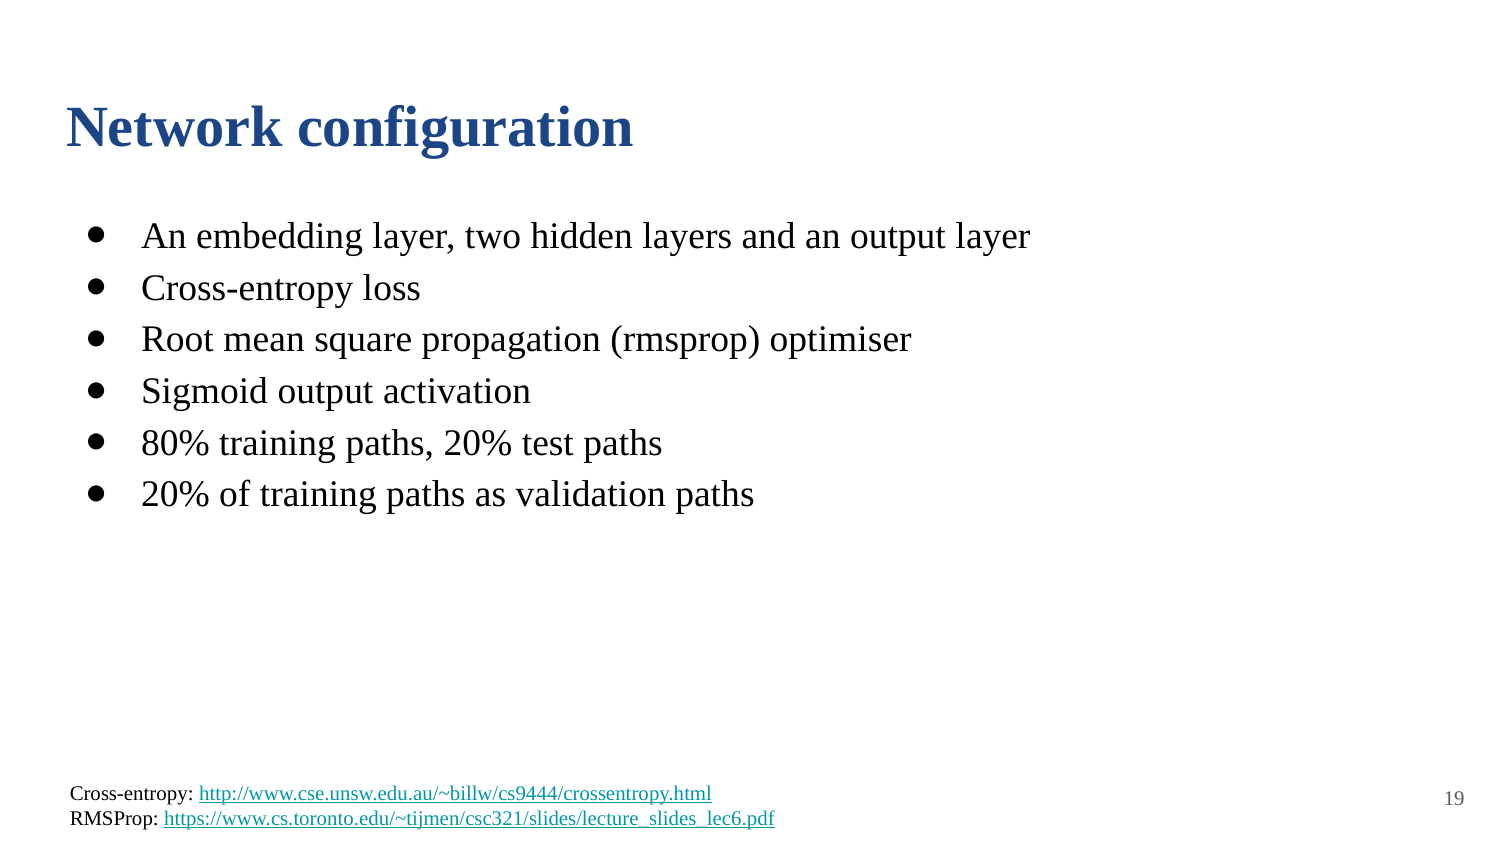

# Network configuration
An embedding layer, two hidden layers and an output layer
Cross-entropy loss
Root mean square propagation (rmsprop) optimiser
Sigmoid output activation
80% training paths, 20% test paths
20% of training paths as validation paths
Cross-entropy: http://www.cse.unsw.edu.au/~billw/cs9444/crossentropy.html
RMSProp: https://www.cs.toronto.edu/~tijmen/csc321/slides/lecture_slides_lec6.pdf

19